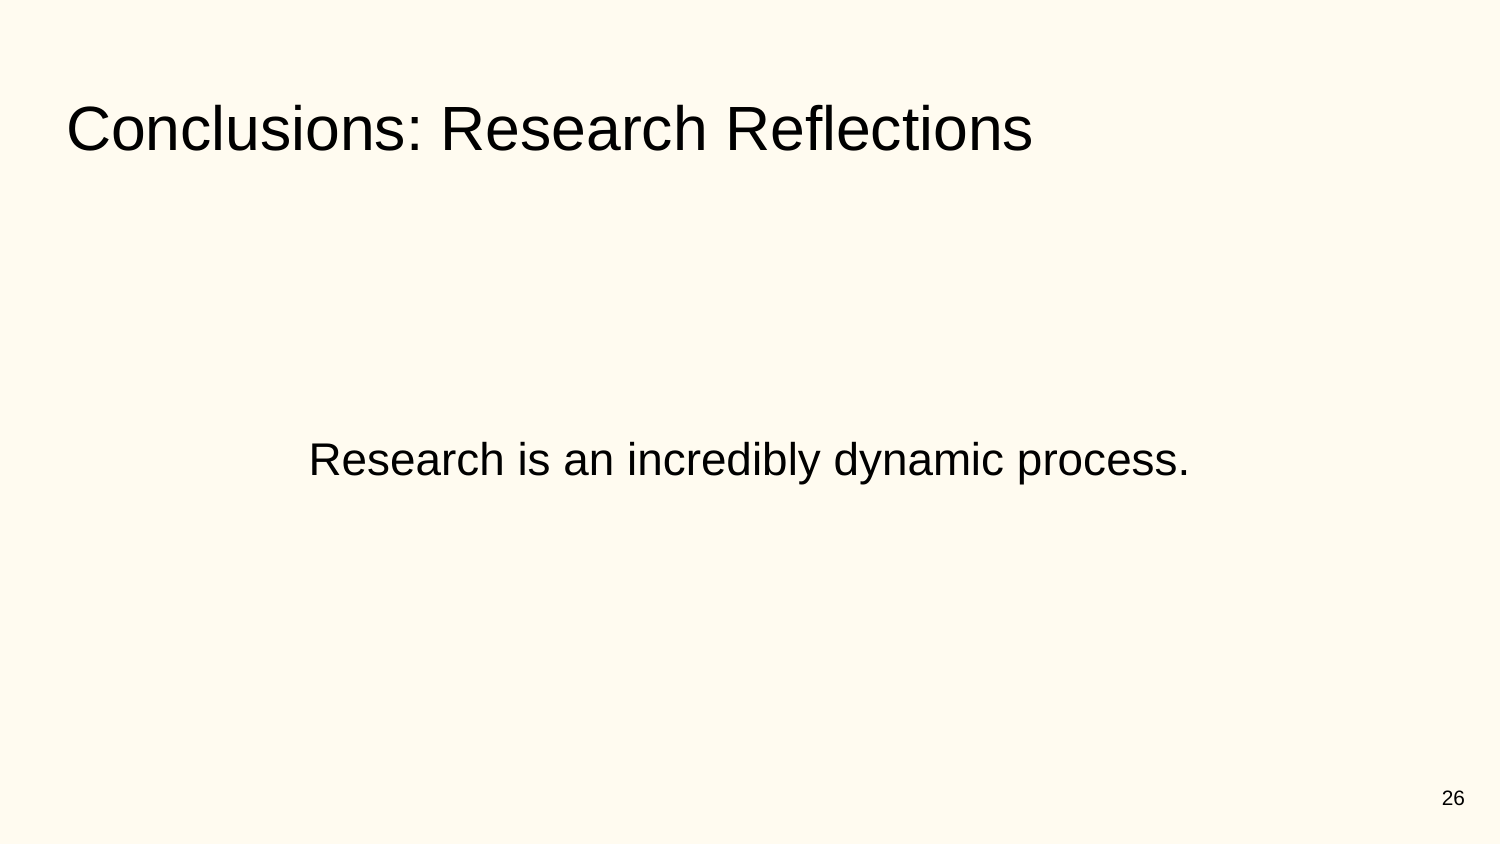

# Conclusions: Research Reflections
Research is an incredibly dynamic process.
26